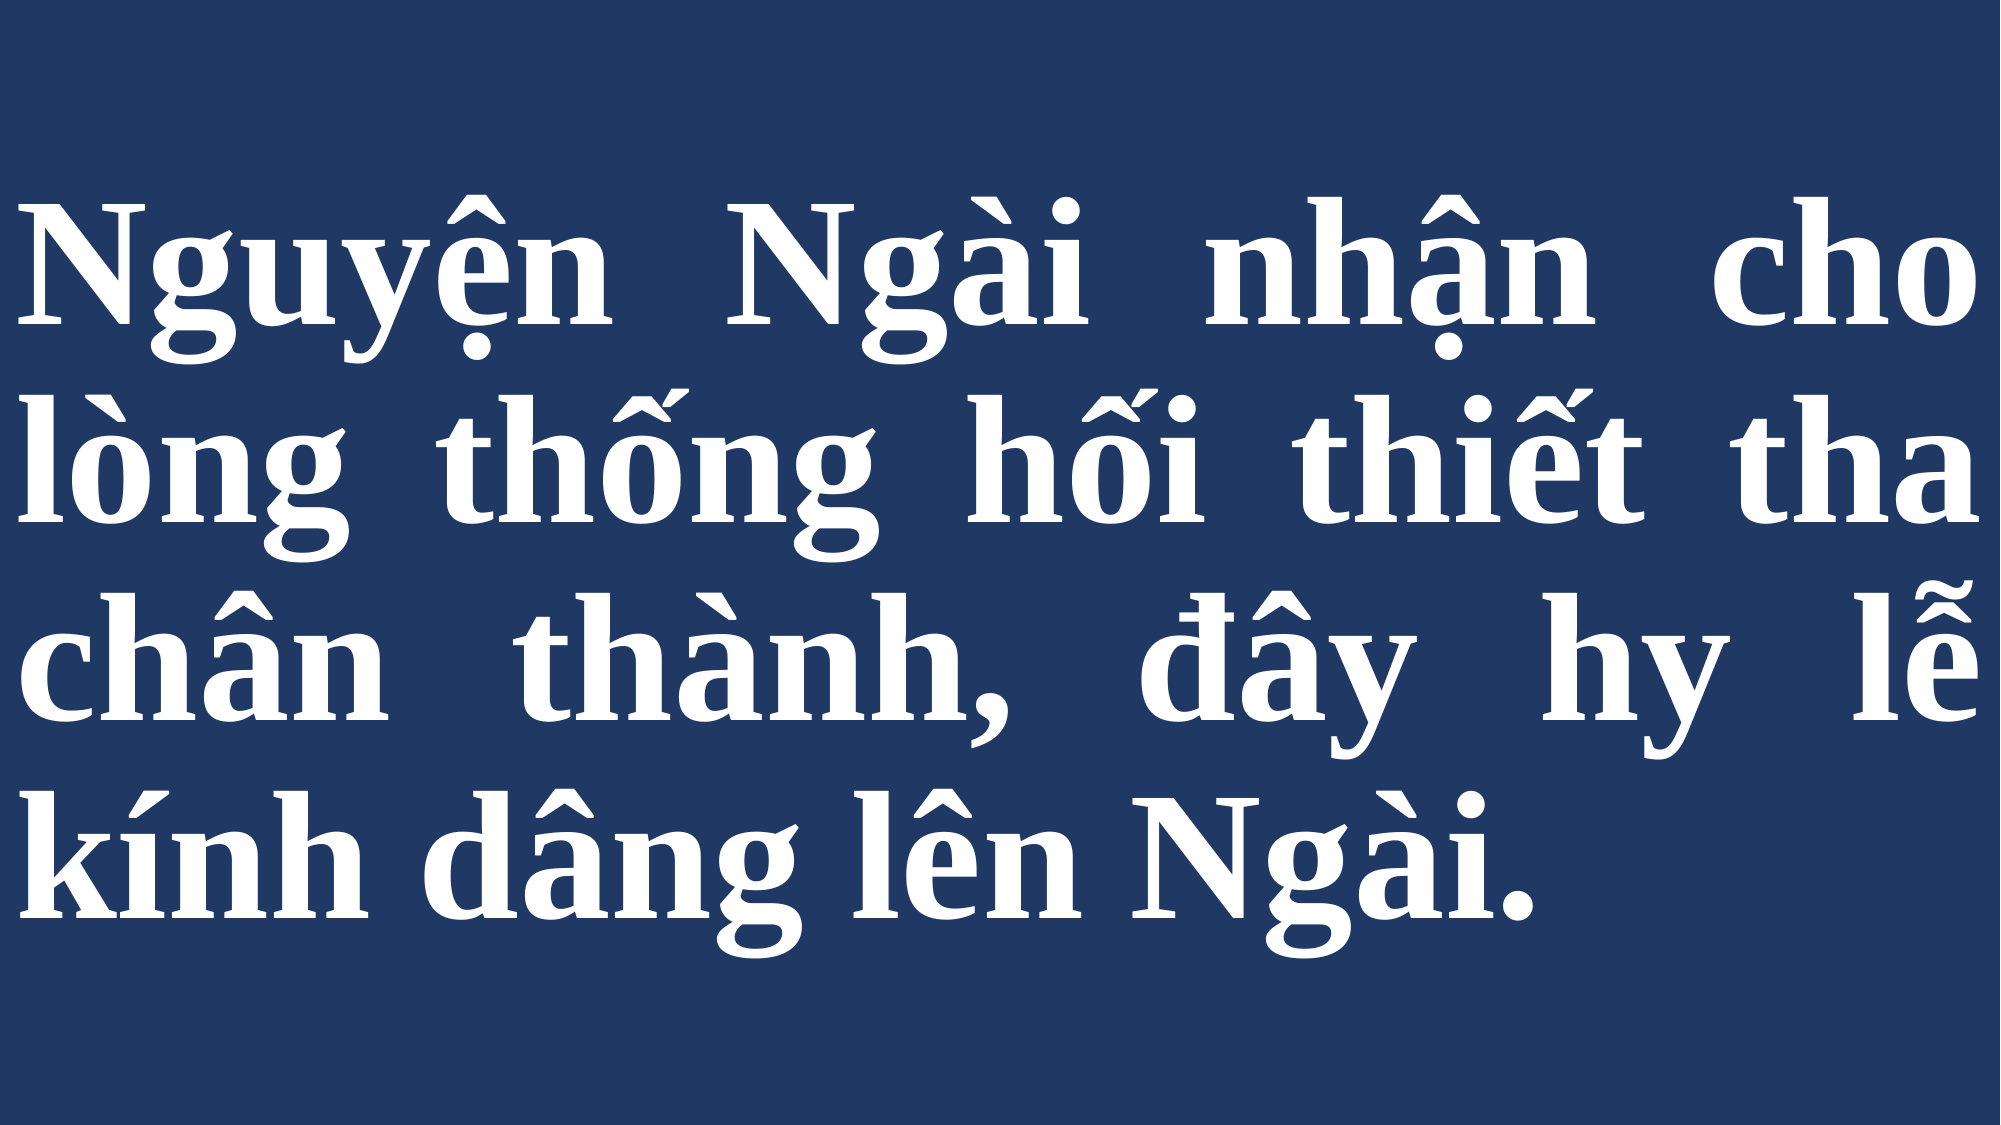

# Nguyện Ngài nhận cho lòng thống hối thiết tha chân thành, đây hy lễ kính dâng lên Ngài.